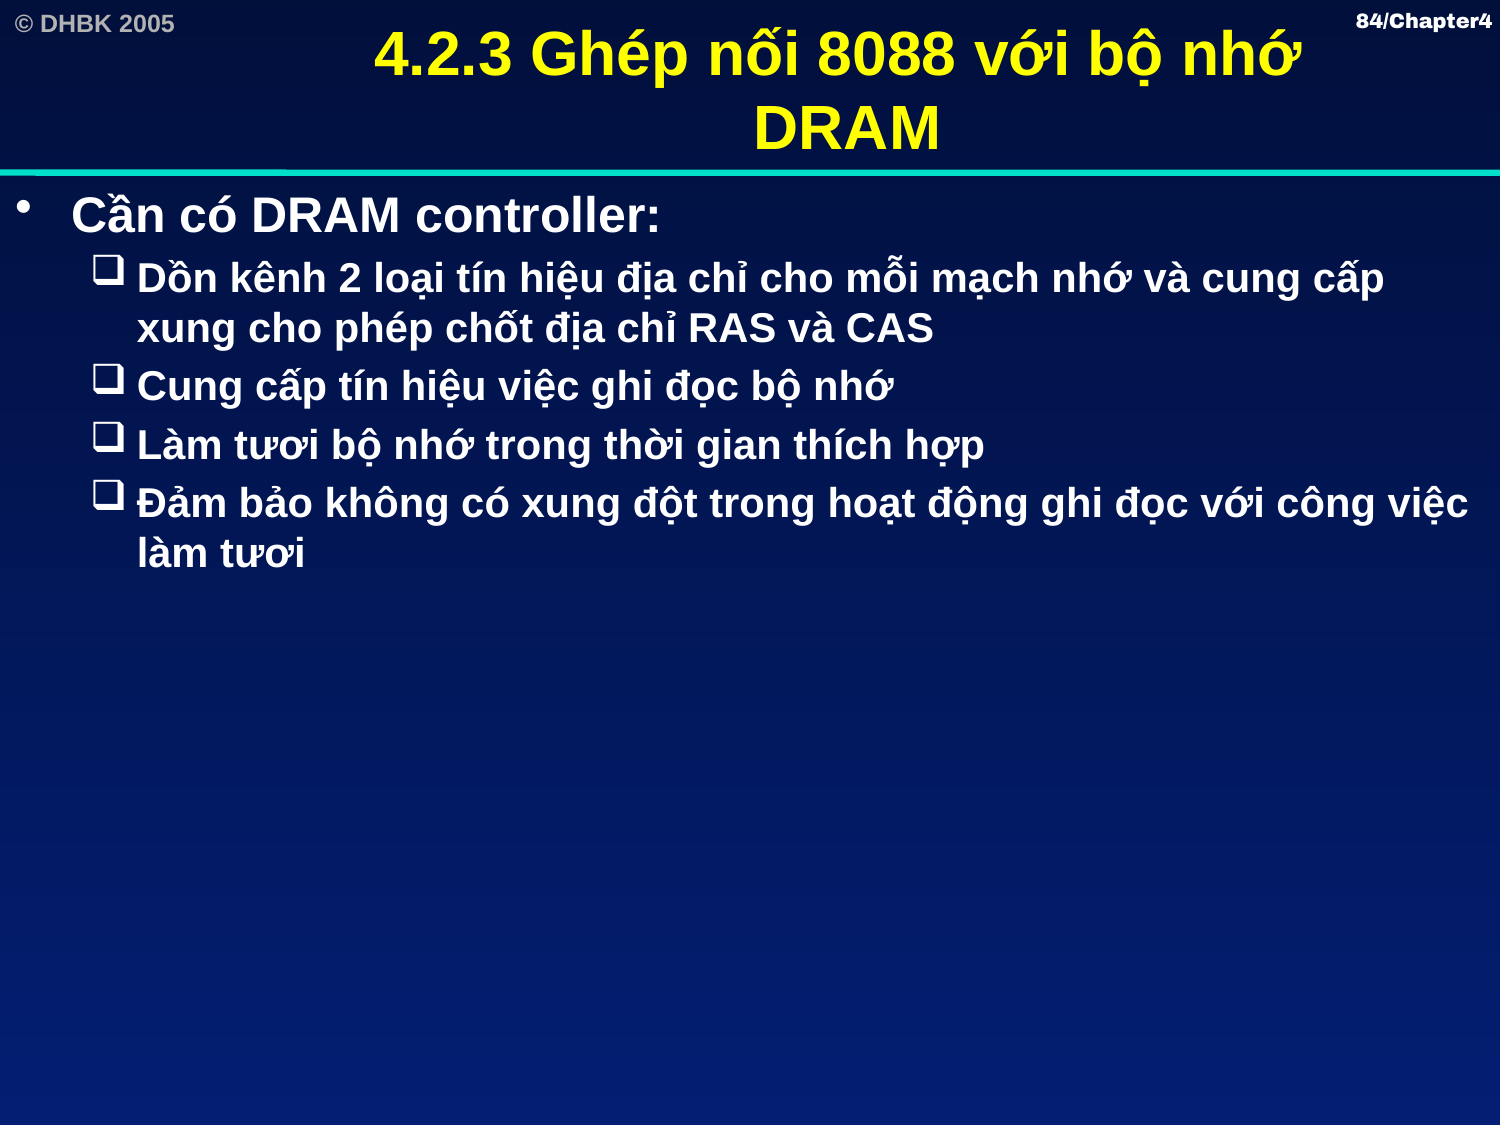

# 4.2.3 Ghép nối 8088 với bộ nhớ DRAM
84/Chapter4
Cần có DRAM controller:
Dồn kênh 2 loại tín hiệu địa chỉ cho mỗi mạch nhớ và cung cấp xung cho phép chốt địa chỉ RAS và CAS
Cung cấp tín hiệu việc ghi đọc bộ nhớ
Làm tươi bộ nhớ trong thời gian thích hợp
Đảm bảo không có xung đột trong hoạt động ghi đọc với công việc làm tươi